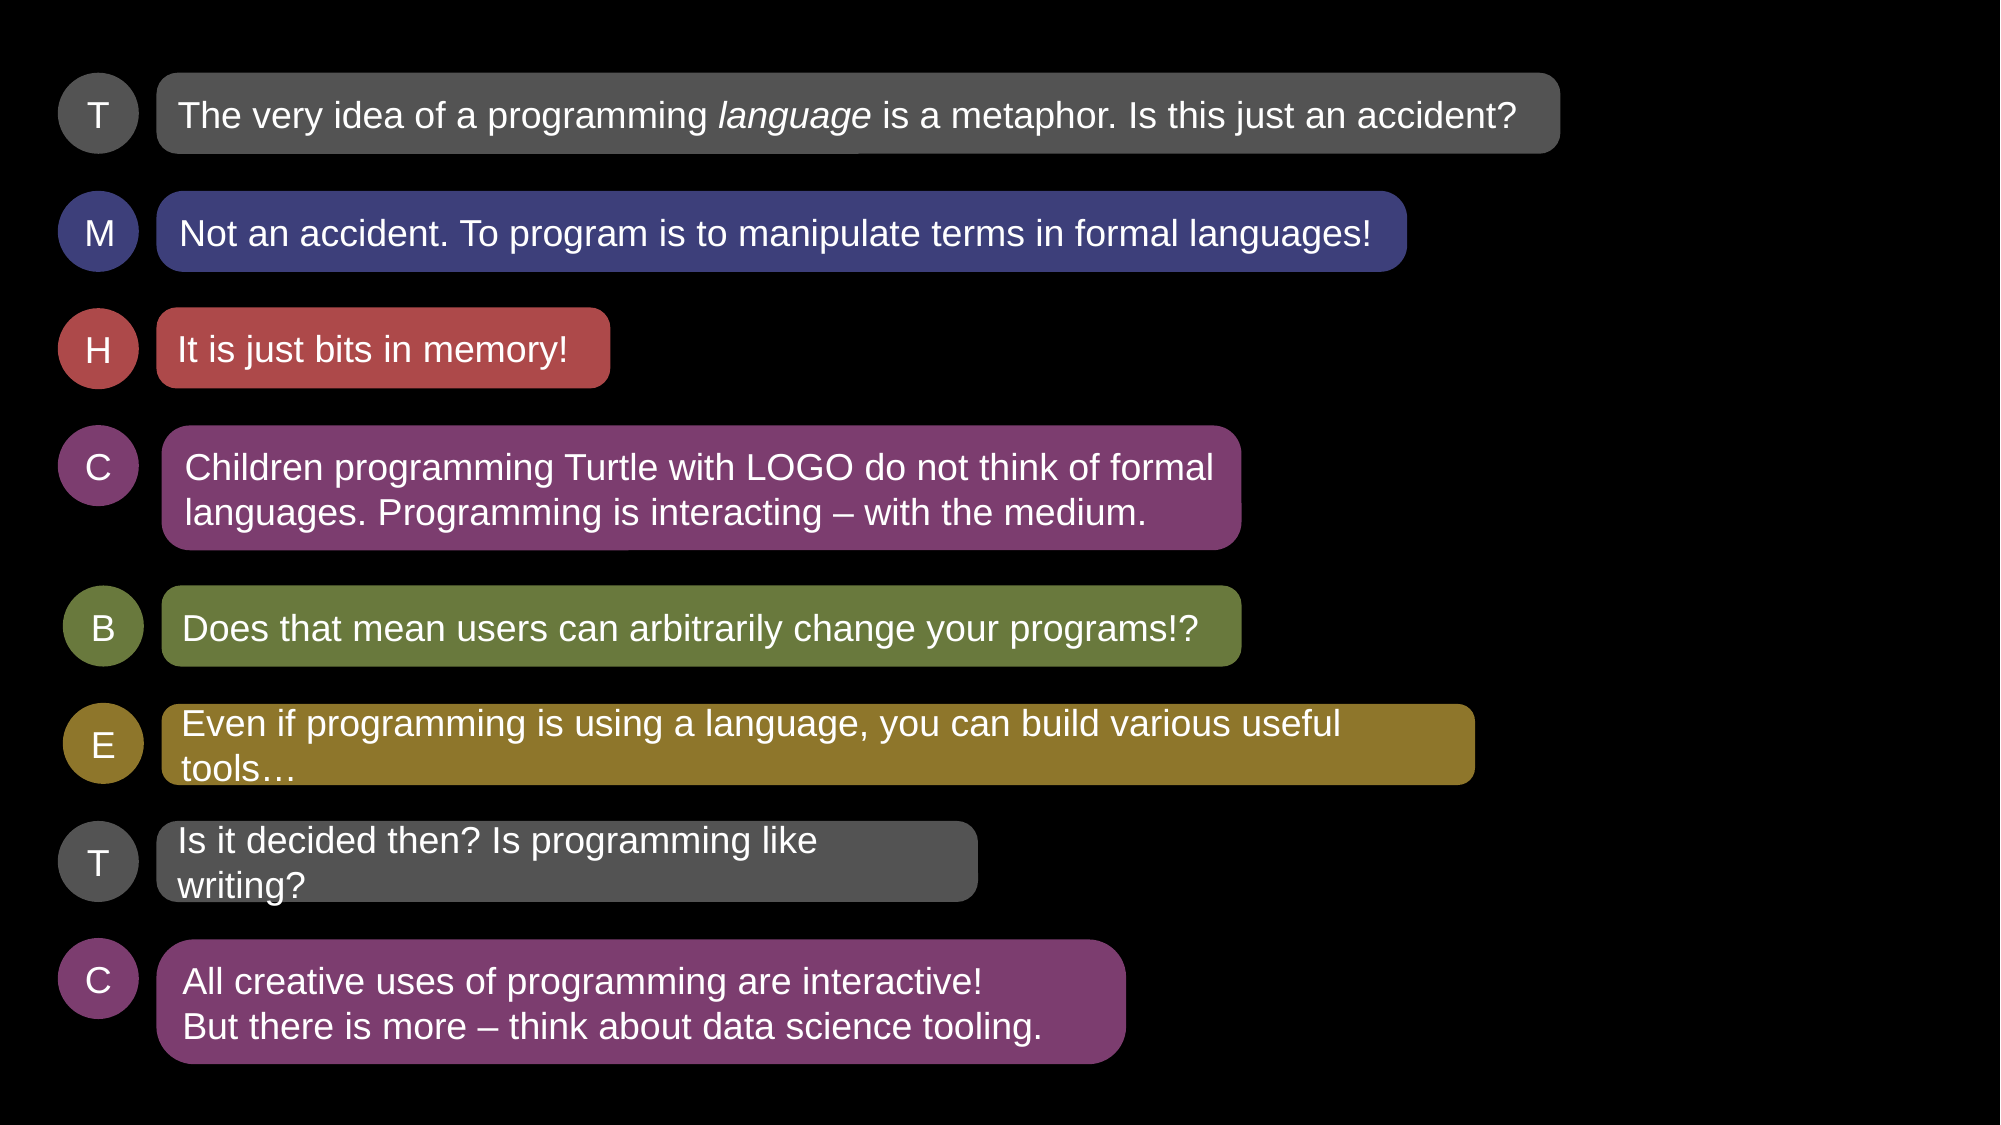

T
The very idea of a programming language is a metaphor. Is this just an accident?
M
Not an accident. To program is to manipulate terms in formal languages!
It is just bits in memory!
H
C
Children programming Turtle with LOGO do not think of formal languages. Programming is interacting – with the medium.
B
Does that mean users can arbitrarily change your programs!?
E
Even if programming is using a language, you can build various useful tools…
T
Is it decided then? Is programming like writing?
C
All creative uses of programming are interactive!
But there is more – think about data science tooling.